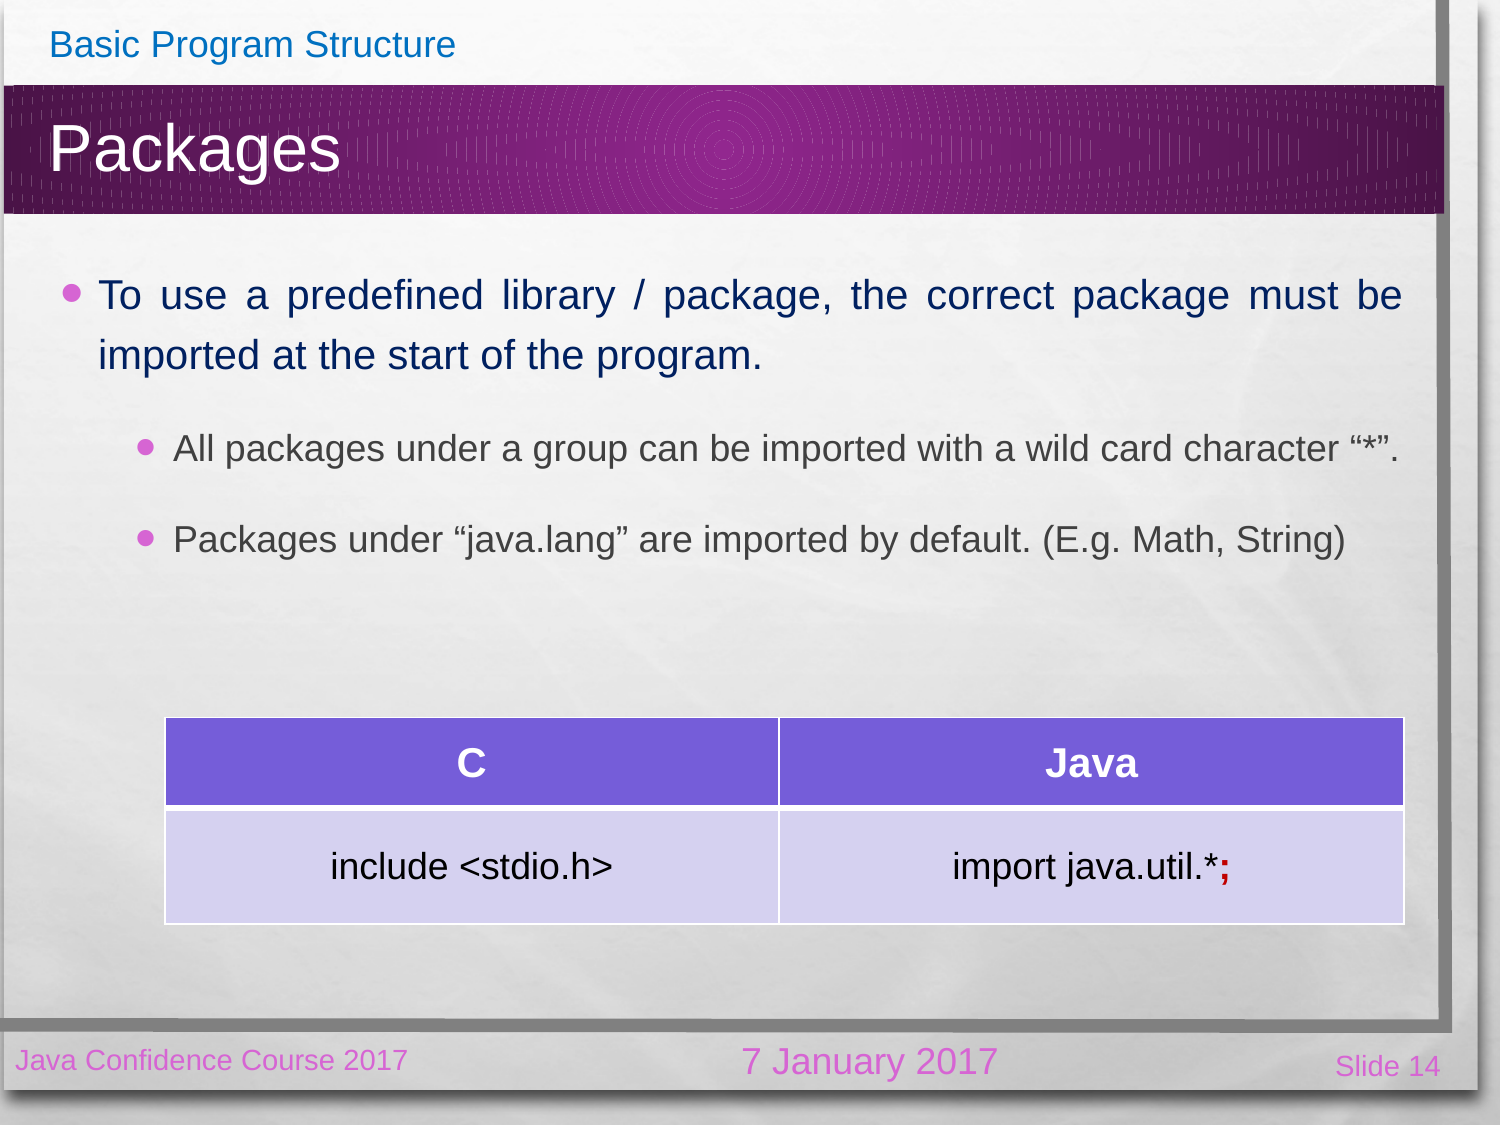

# Packages
To use a predefined library / package, the correct package must be imported at the start of the program.
All packages under a group can be imported with a wild card character “*”.
Packages under “java.lang” are imported by default. (E.g. Math, String)
| C | Java |
| --- | --- |
| include <stdio.h> | import java.util.\*; |
7 January 2017
Java Confidence Course 2017
Slide 14